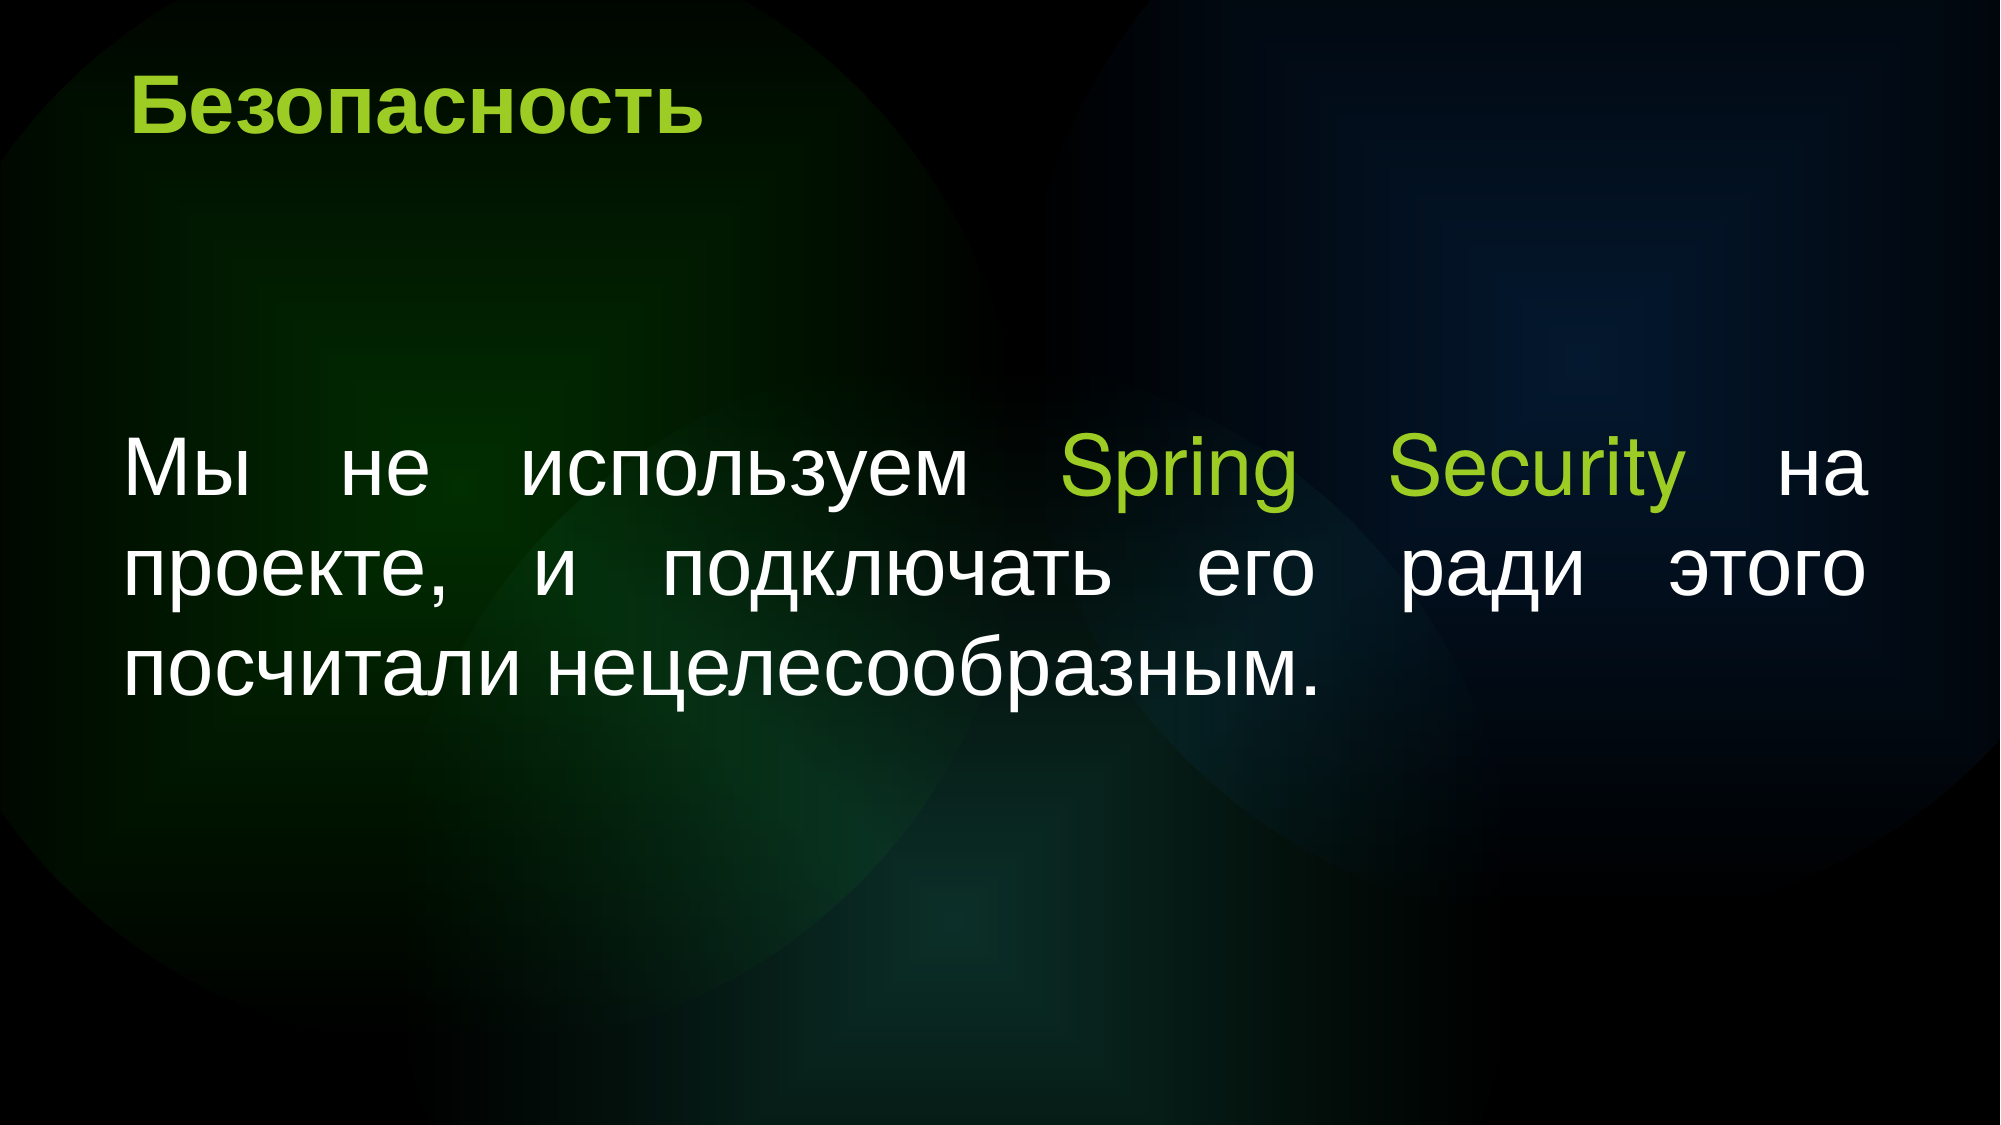

Безопасность
Мы не используем Spring Security на проекте, и подключать его ради этого посчитали нецелесообразным.